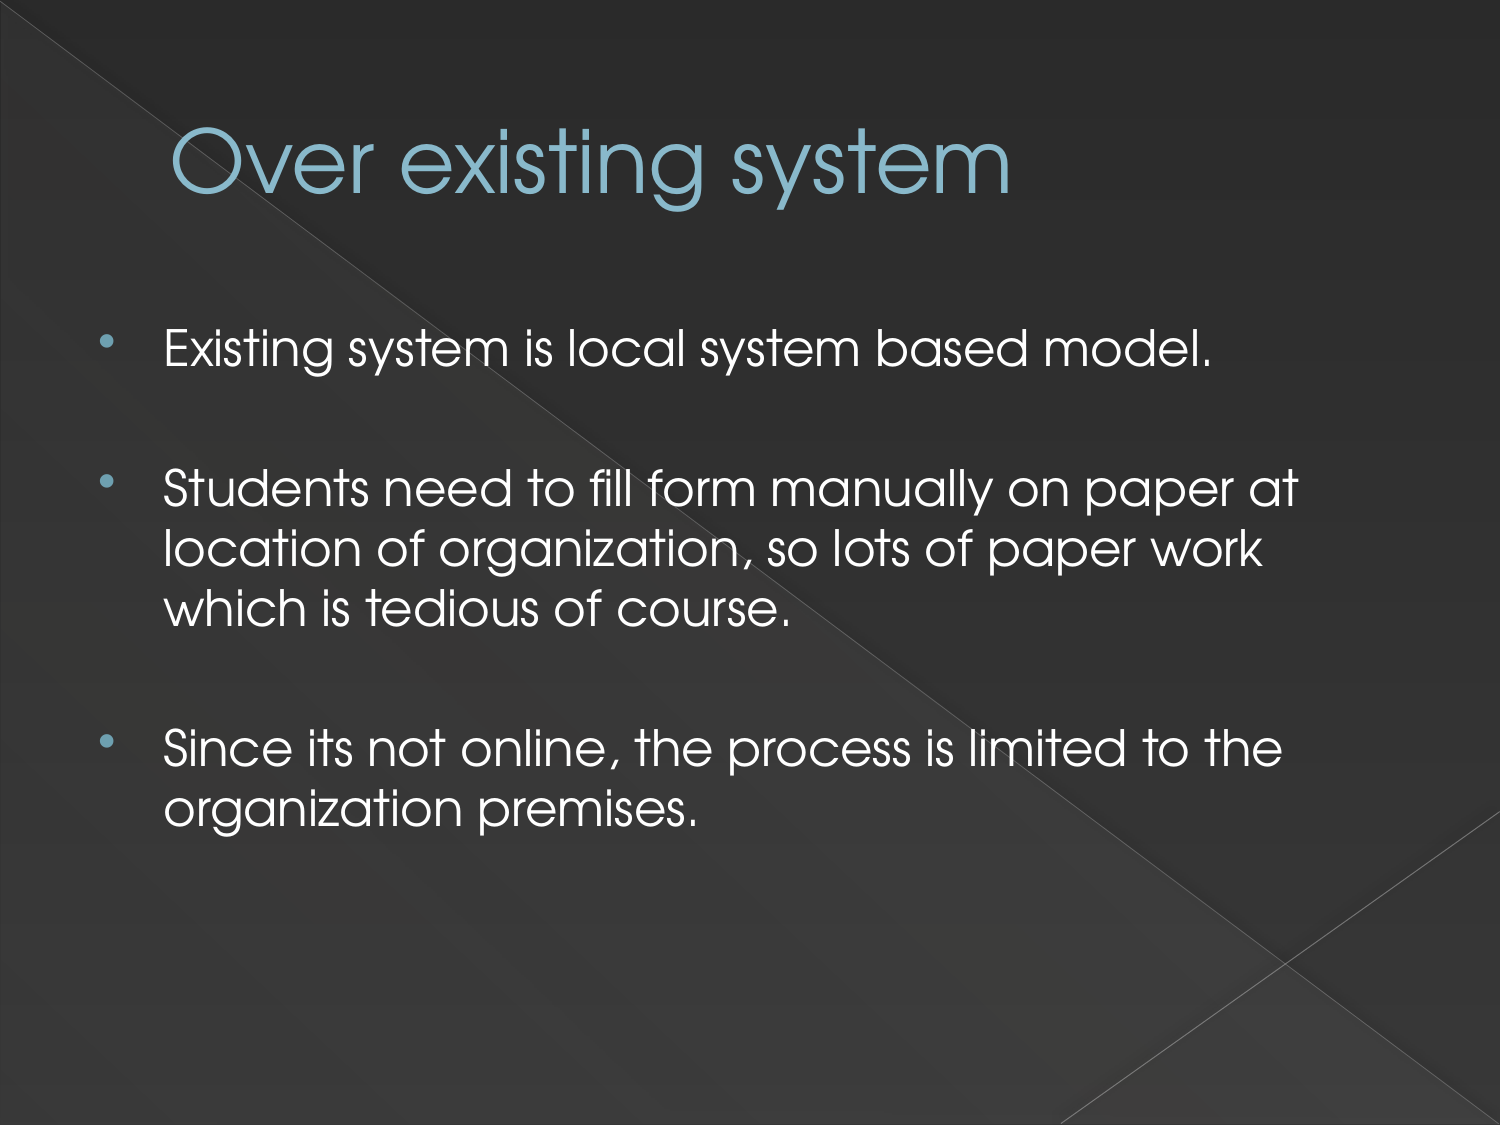

# Over existing system
Existing system is local system based model.

Students need to fill form manually on paper at location of organization, so lots of paper work which is tedious of course.

Since its not online, the process is limited to the organization premises.